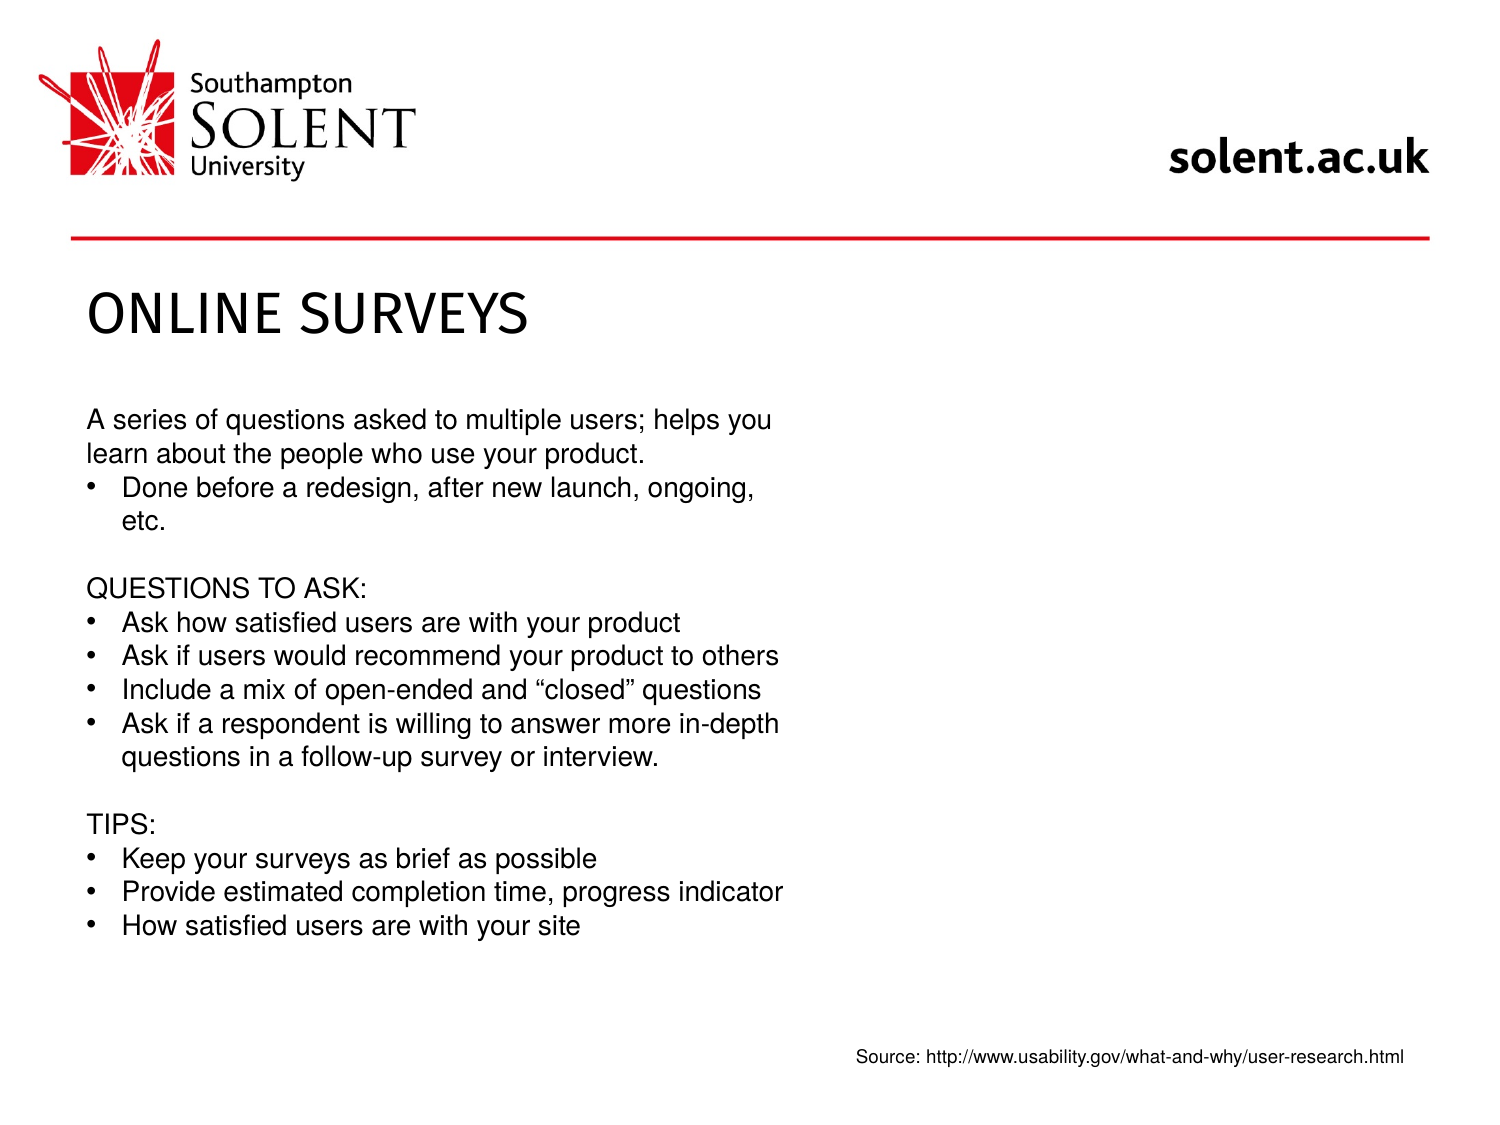

# ONLINE SURVEYS
A series of questions asked to multiple users; helps you learn about the people who use your product.
Done before a redesign, after new launch, ongoing, etc.

QUESTIONS TO ASK:
Ask how satisfied users are with your product
Ask if users would recommend your product to others
Include a mix of open-ended and “closed” questions
Ask if a respondent is willing to answer more in-depth questions in a follow-up survey or interview.

TIPS:
Keep your surveys as brief as possible
Provide estimated completion time, progress indicator
How satisfied users are with your site

Source: http://www.usability.gov/what-and-why/user-research.html